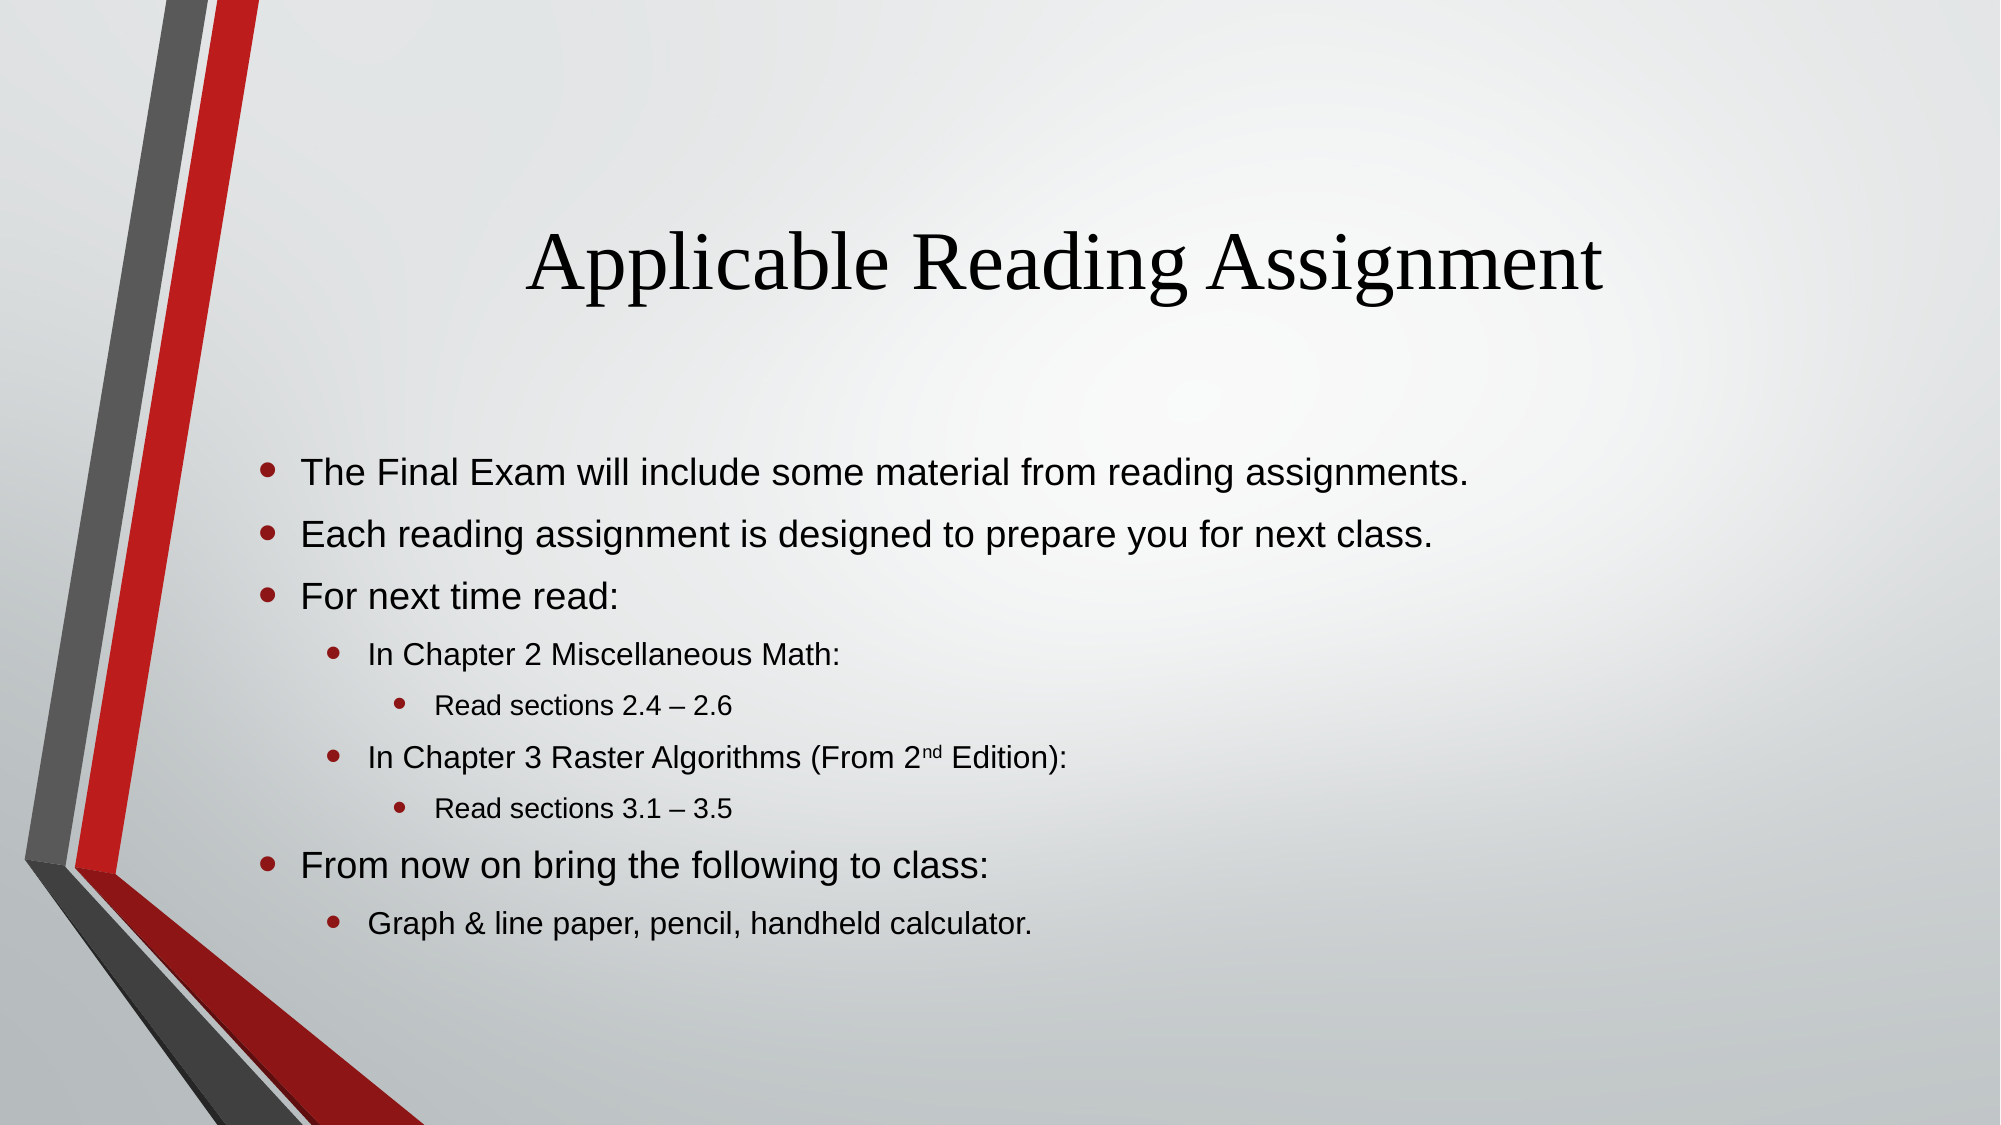

# Applicable Reading Assignment
The Final Exam will include some material from reading assignments.
Each reading assignment is designed to prepare you for next class.
For next time read:
In Chapter 2 Miscellaneous Math:
Read sections 2.4 – 2.6
In Chapter 3 Raster Algorithms (From 2nd Edition):
Read sections 3.1 – 3.5
From now on bring the following to class:
Graph & line paper, pencil, handheld calculator.